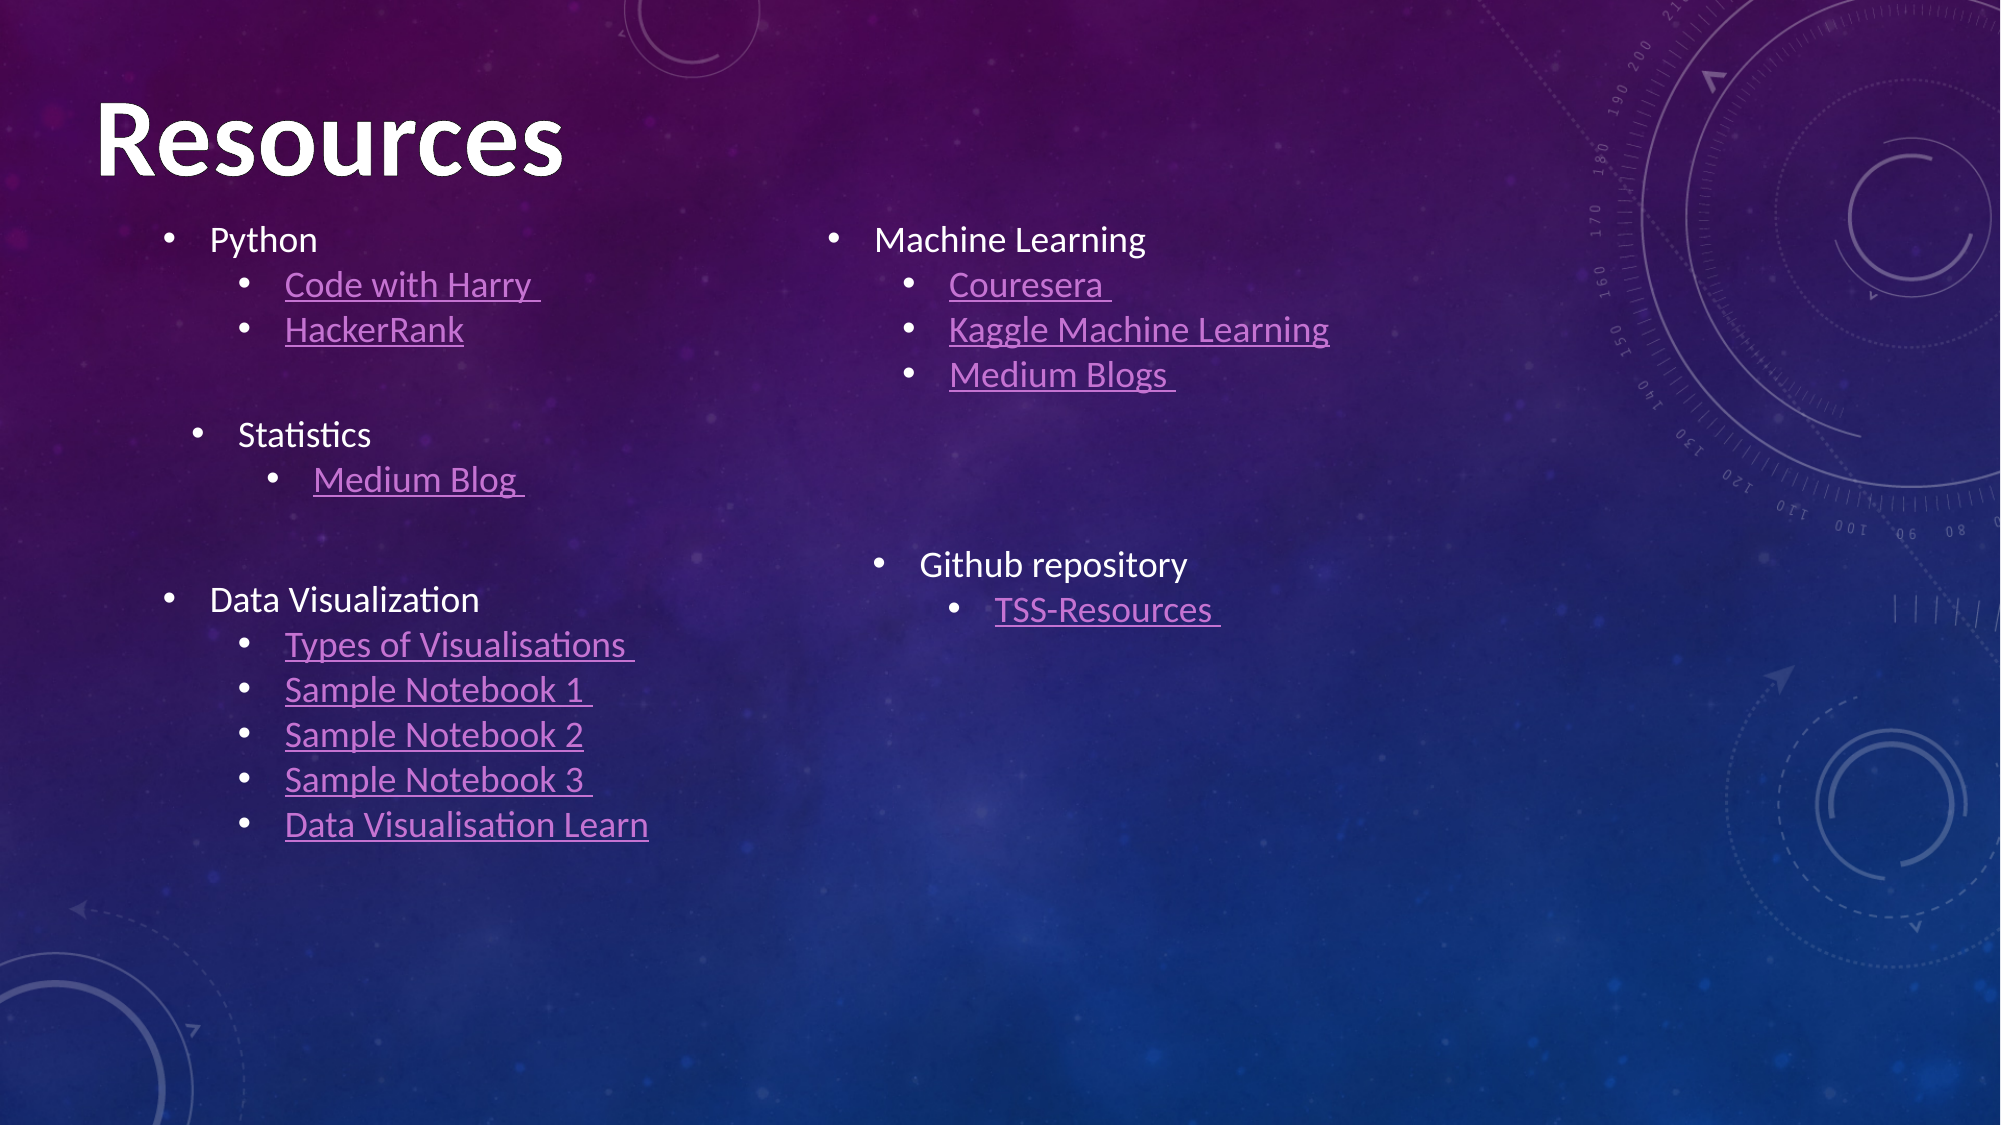

Resources
Python
Code with Harry
HackerRank

Machine Learning
Couresera
Kaggle Machine Learning
Medium Blogs
Statistics
Medium Blog

Github repository
TSS-Resources
Data Visualization
Types of Visualisations
Sample Notebook 1
Sample Notebook 2
Sample Notebook 3
Data Visualisation Learn